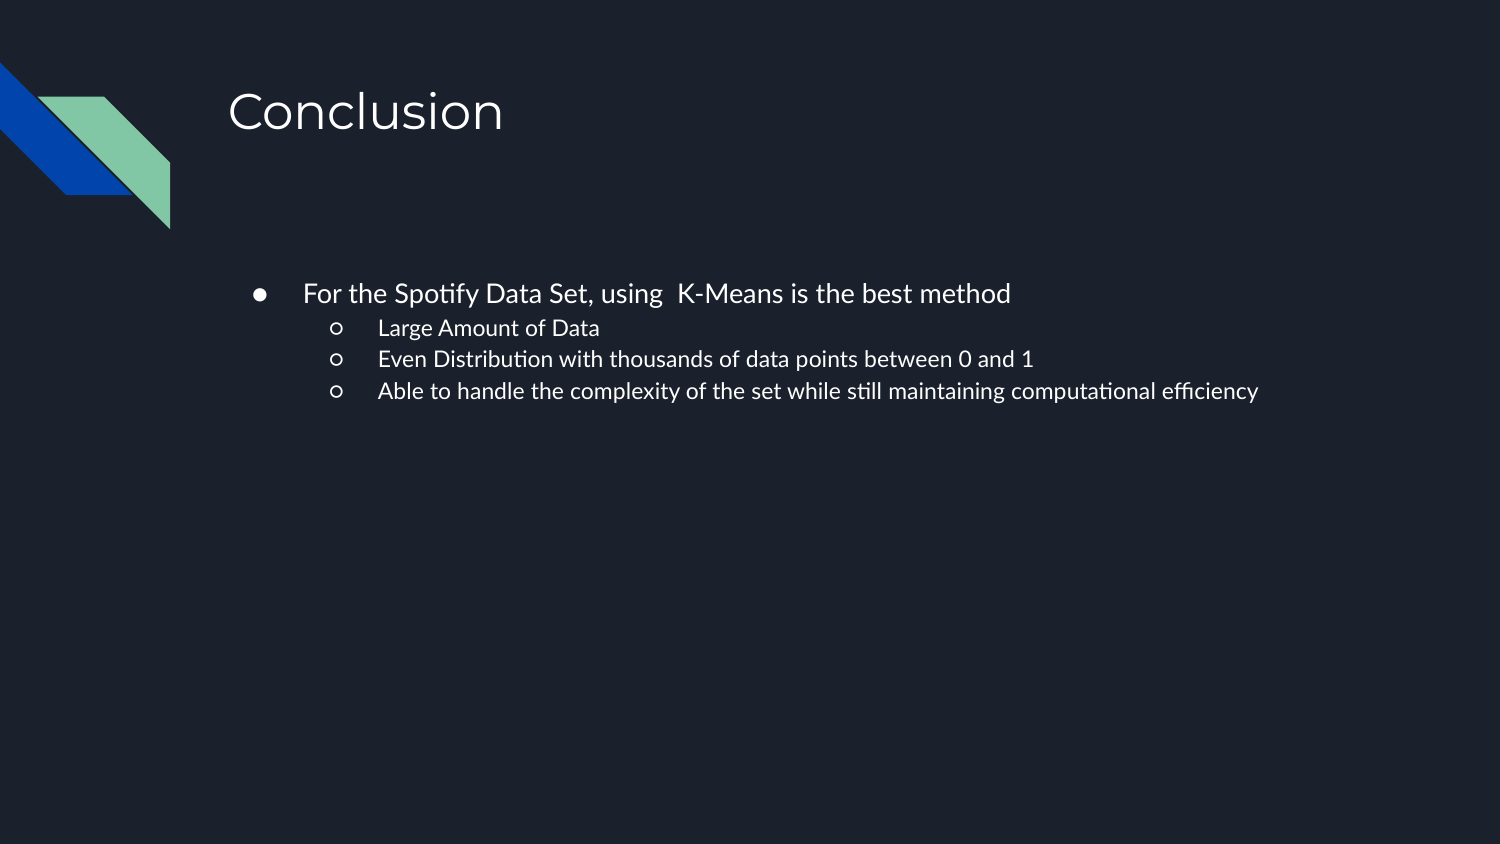

# Conclusion
For the Spotify Data Set, using  K-Means is the best method
Large Amount of Data
Even Distribution with thousands of data points between 0 and 1
Able to handle the complexity of the set while still maintaining computational efficiency